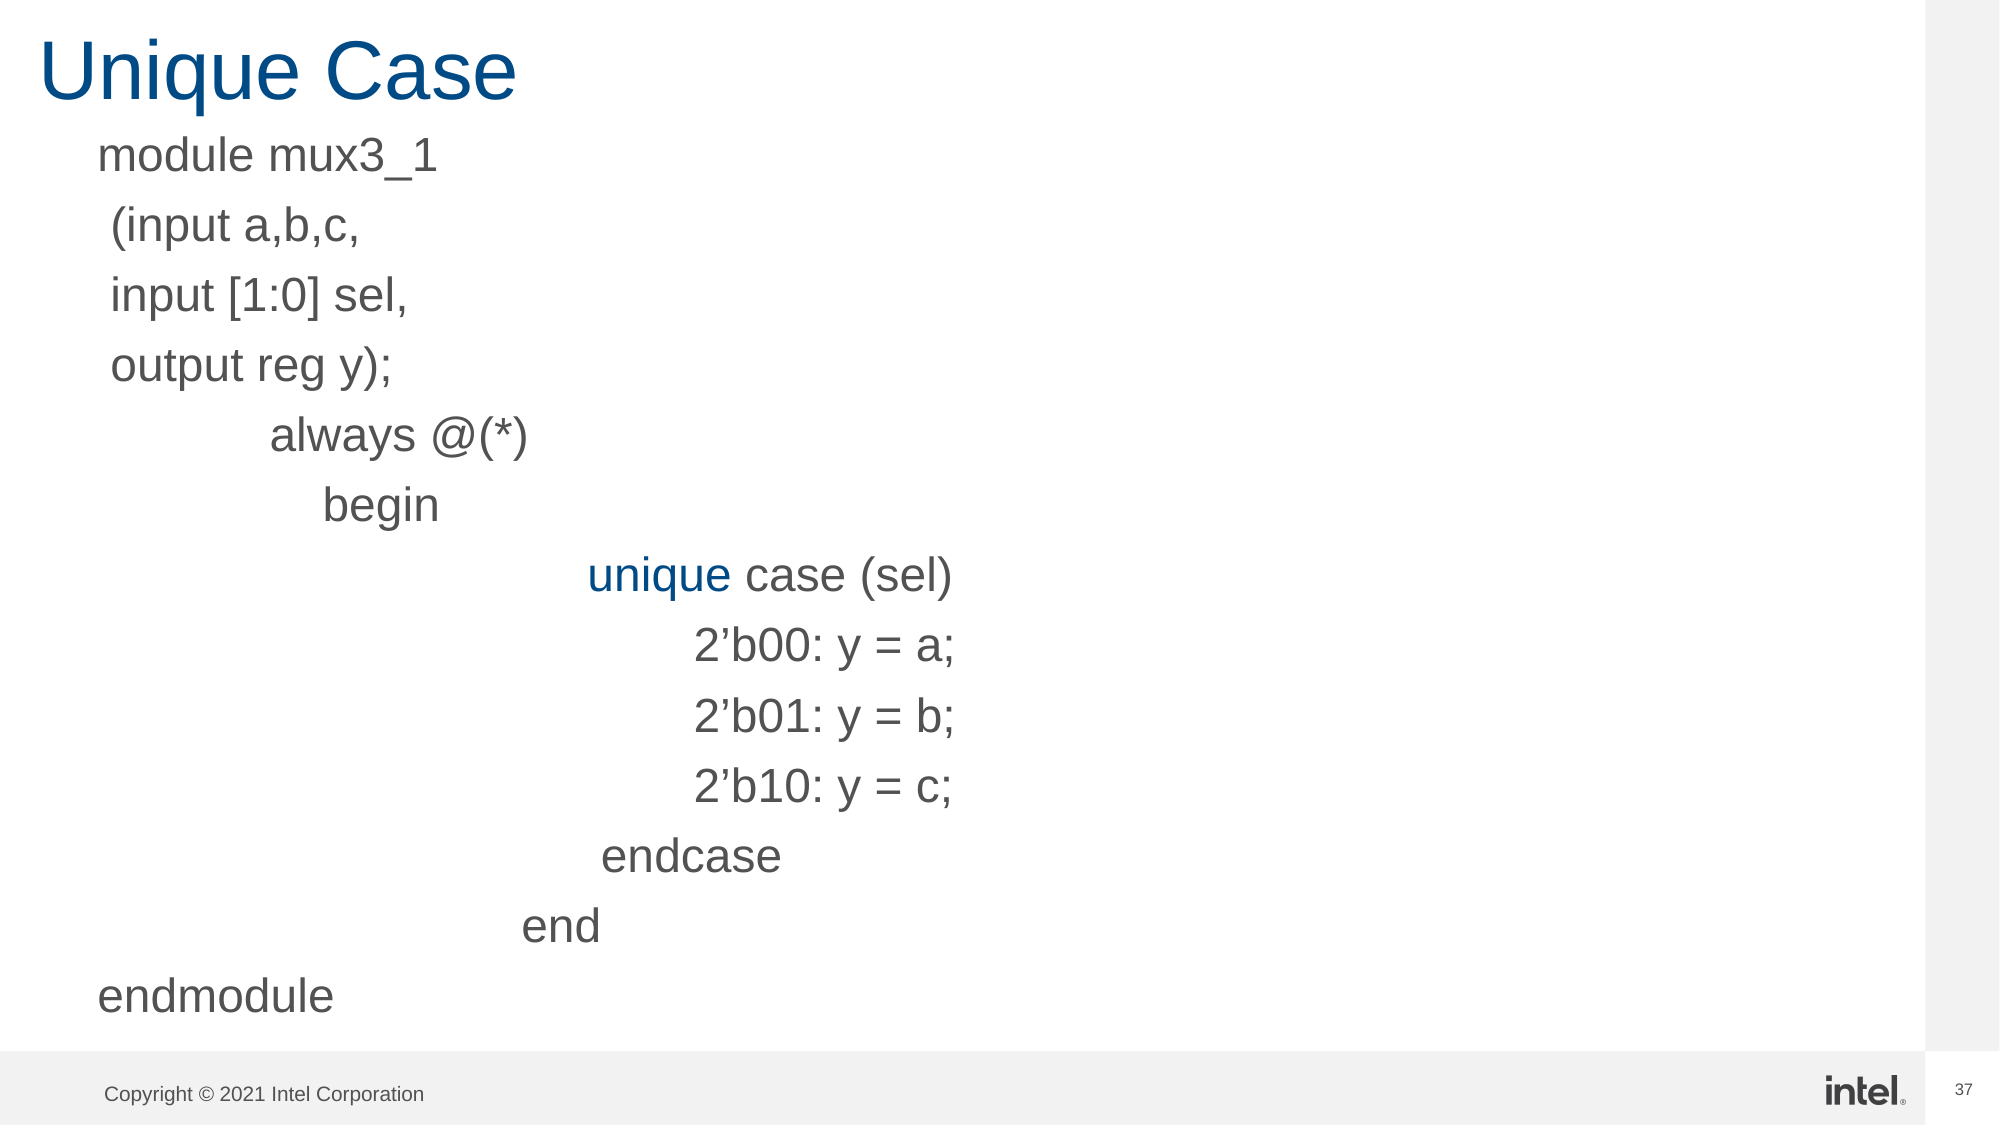

37
# Unique Case
module mux3_1
 (input a,b,c,
 input [1:0] sel,
 output reg y);
             always @(*)
                 begin
                                     unique case (sel)
                                             2’b00: y = a;
                                             2’b01: y = b;
                                             2’b10: y = c;
                                      endcase
                                end
endmodule